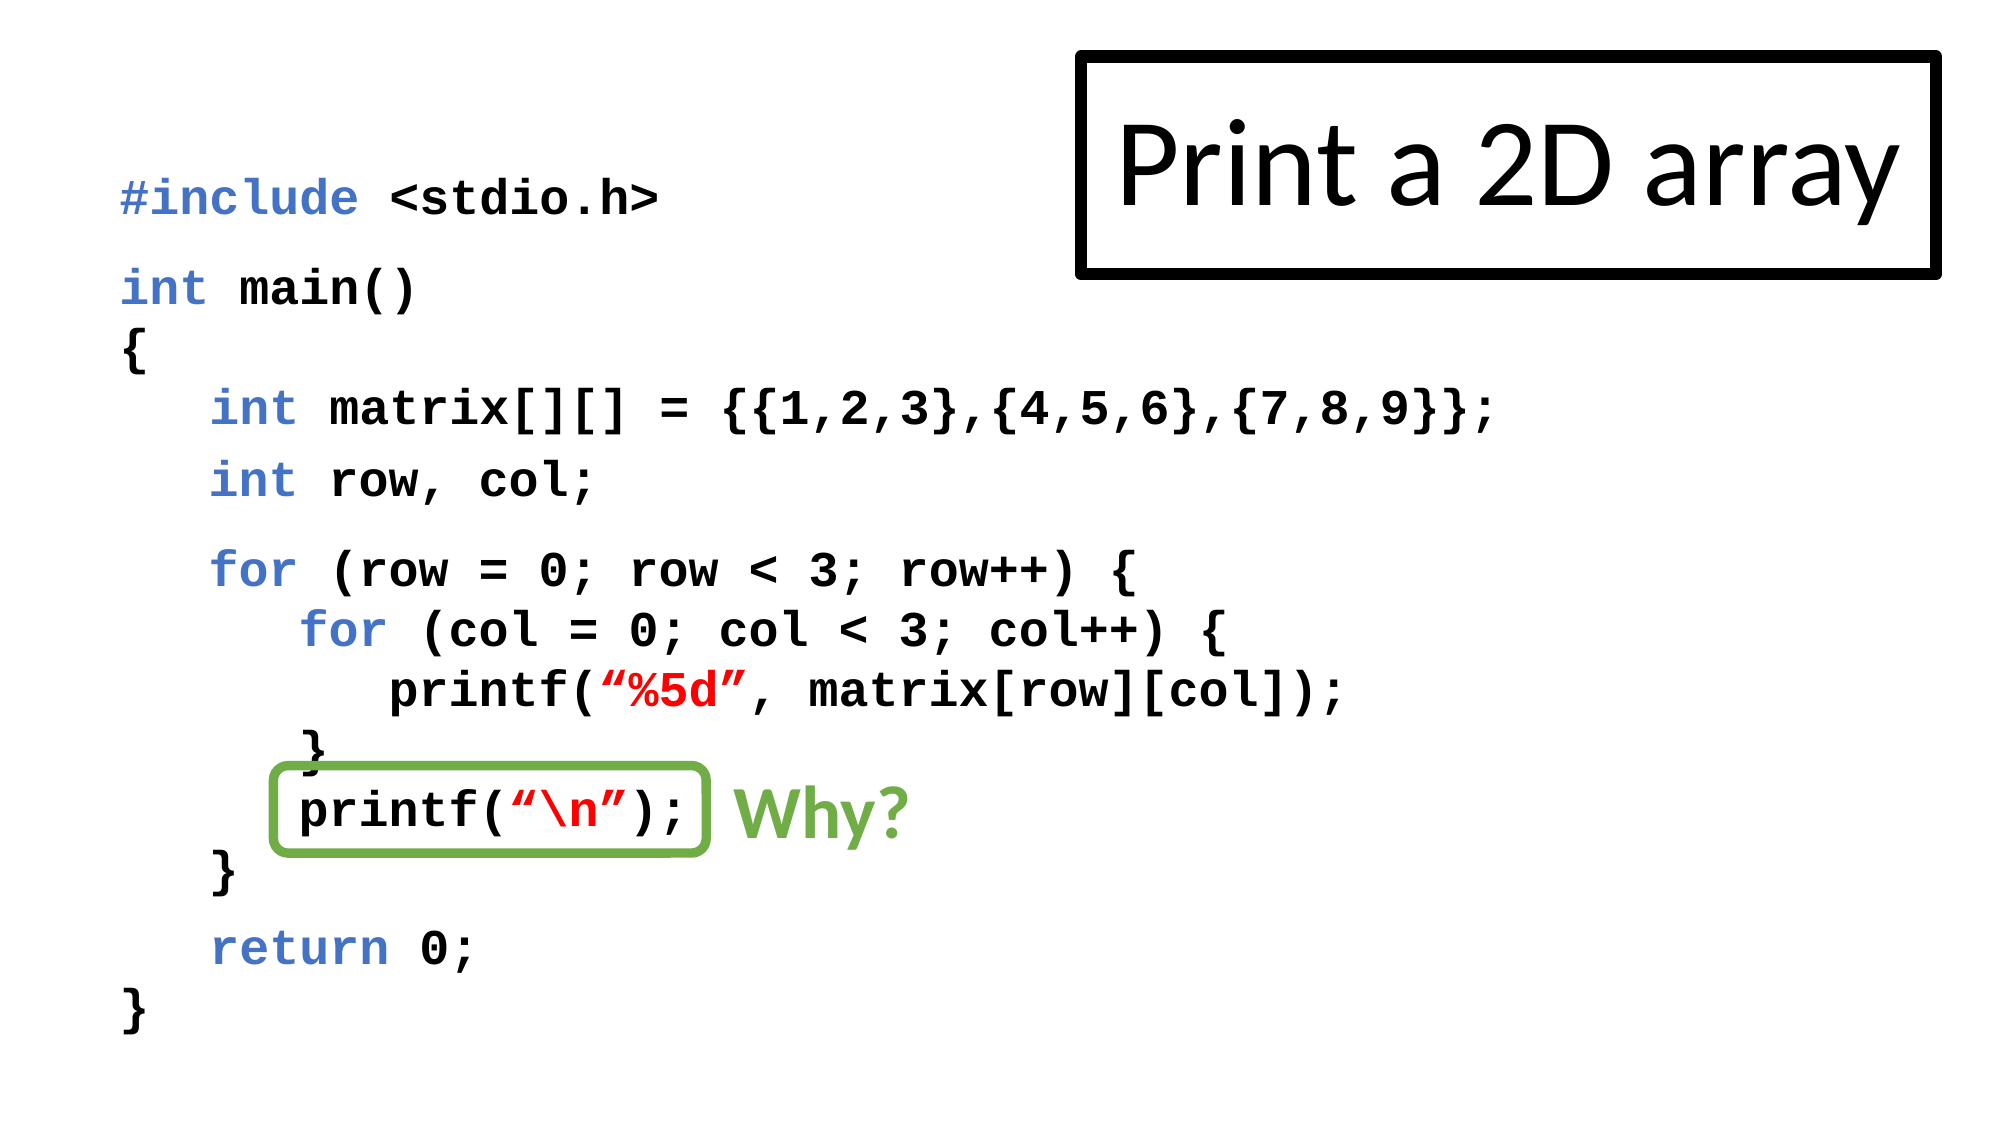

# Print a 2D array
#include <stdio.h>

int main()
{
   int matrix[][] = {{1,2,3},{4,5,6},{7,8,9}};

   return 0;
}
int row, col;

for (row = 0; row < 3; row++) {
   for (col = 0; col < 3; col++) {
      printf(“%5d”, matrix[row][col]);
   }
   printf(“\n”);
}
Why?